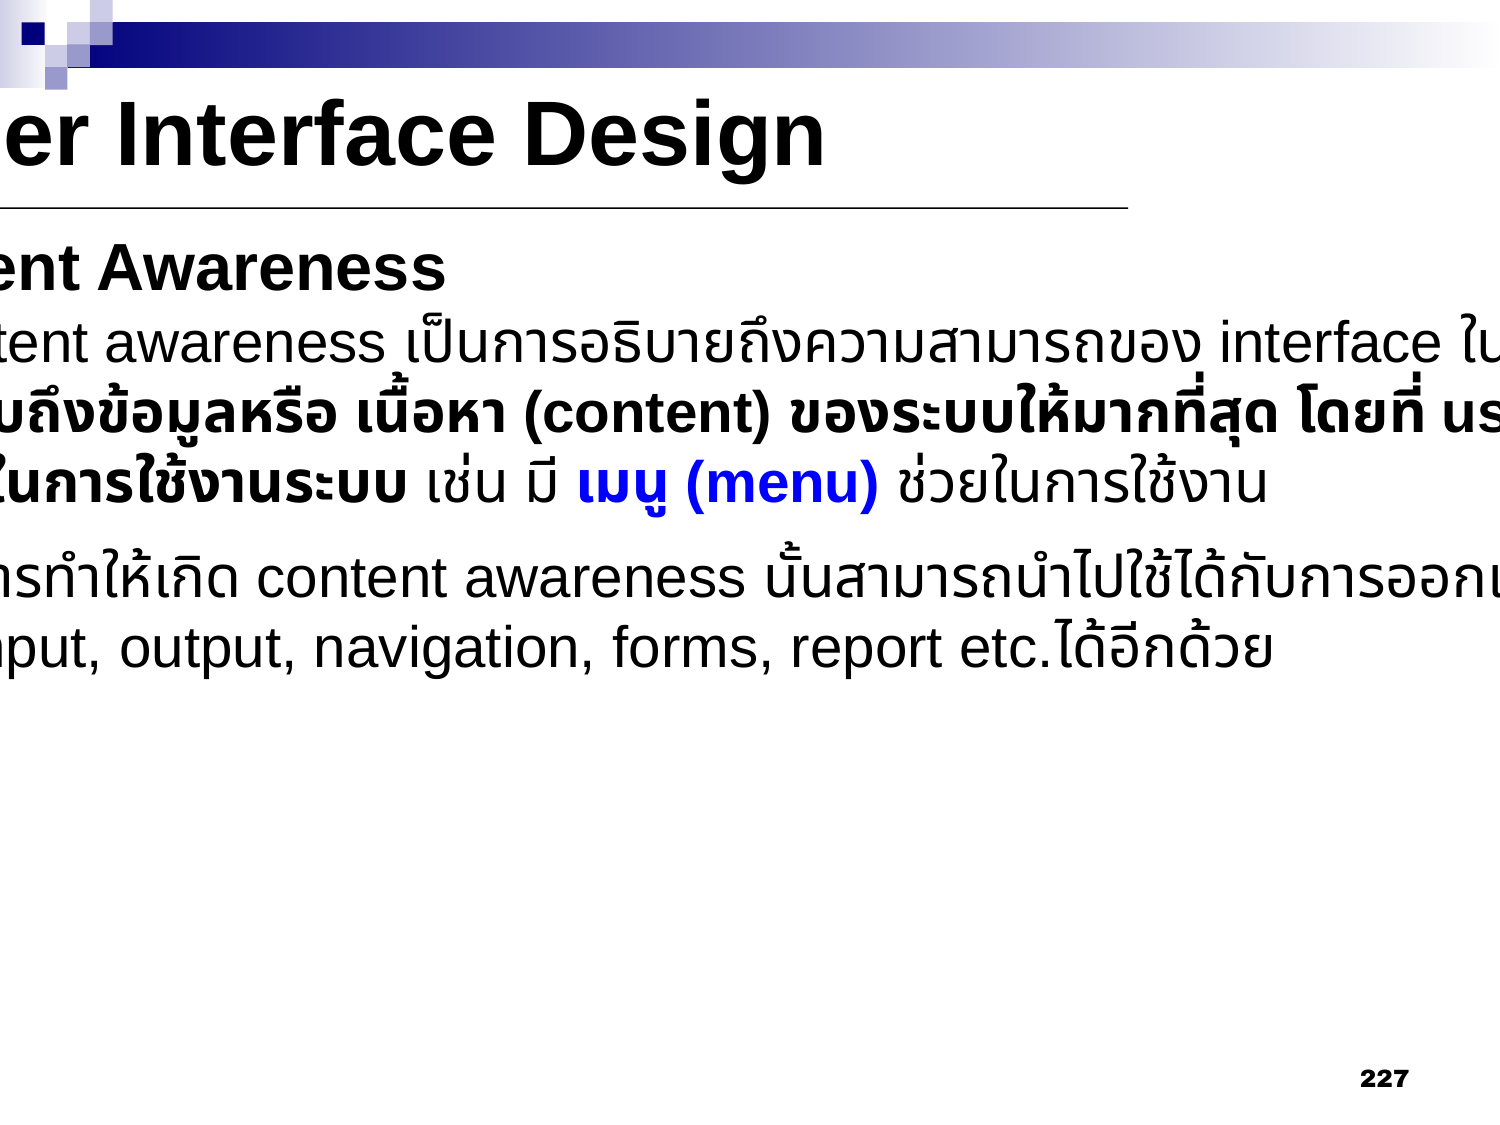

User Interface Design

2) Content Awareness
         content awareness เป็นการอธิบายถึงความสามารถของ interface ในการทำให้
User ทราบถึงข้อมูลหรือ เนื้อหา (content) ของระบบให้มากที่สุด โดยที่ user ไม่รู้
สึกเหนื่อยในการใช้งานระบบ เช่น มี เมนู (menu) ช่วยในการใช้งาน

          ในการทำให้เกิด content awareness นั้นสามารถนำไปใช้ได้กับการออกแบบ
ส่วนของ input, output, navigation, forms, report etc.ได้อีกด้วย
227